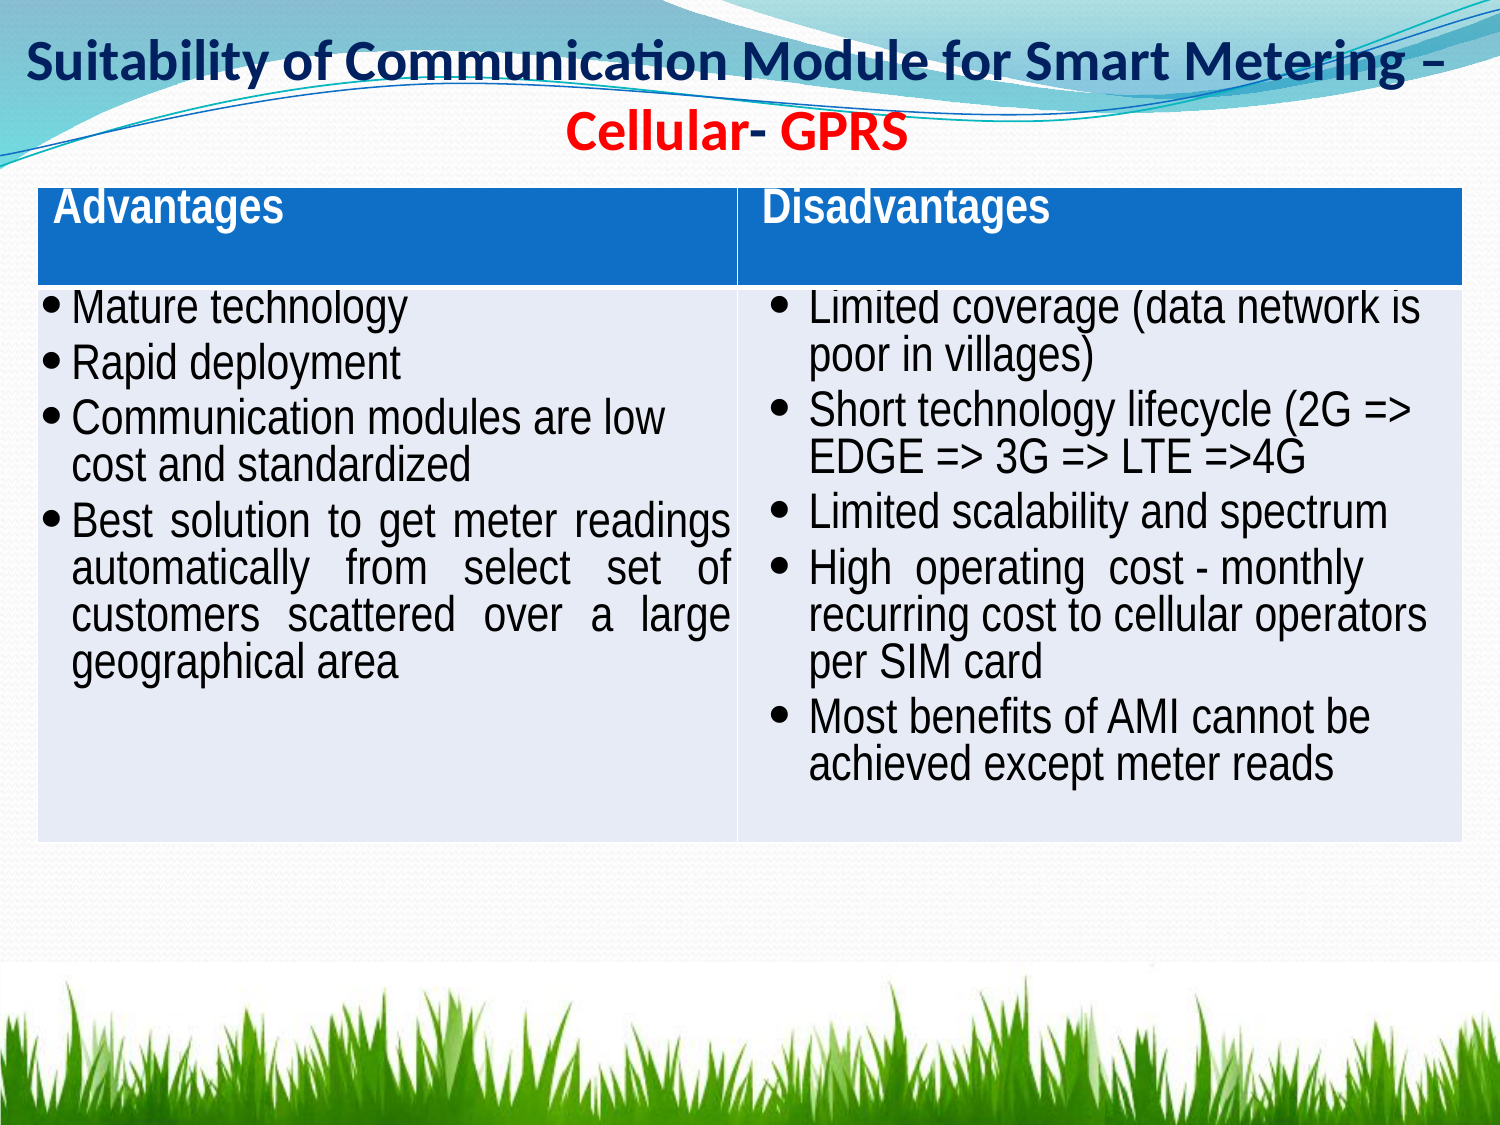

# Suitability of Communication Module for Smart Metering – Cellular- GPRS
| Advantages | Disadvantages |
| --- | --- |
| Mature technology Rapid deployment Communication modules are low cost and standardized Best solution to get meter readings automatically from select set of customers scattered over a large geographical area | Limited coverage (data network is poor in villages) Short technology lifecycle (2G => EDGE => 3G => LTE =>4G Limited scalability and spectrum High operating cost - monthly recurring cost to cellular operators per SIM card Most benefits of AMI cannot be achieved except meter reads |